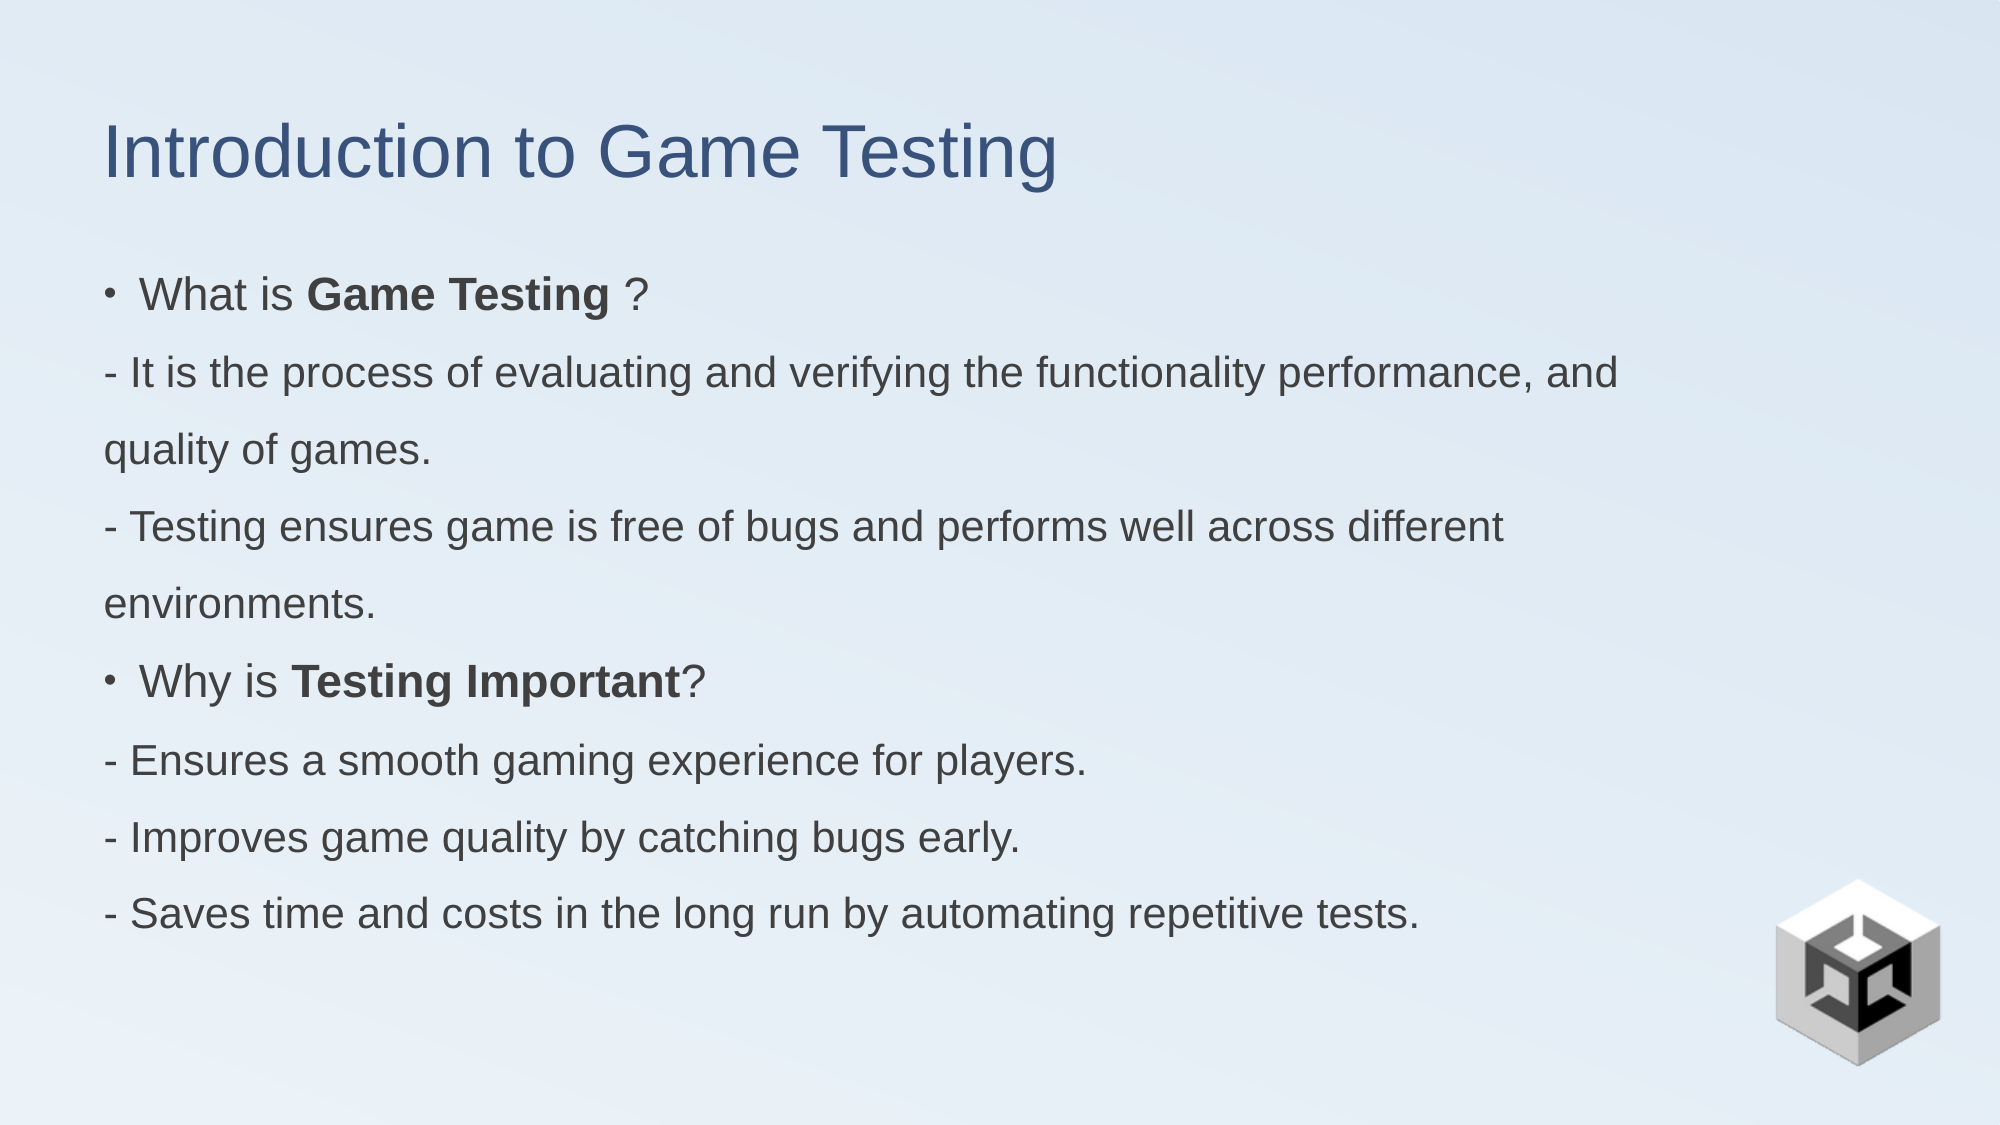

# Introduction to Game Testing
What is Game Testing ?
- It is the process of evaluating and verifying the functionality performance, and
quality of games.
- Testing ensures game is free of bugs and performs well across different
environments.
Why is Testing Important?
- Ensures a smooth gaming experience for players.
- Improves game quality by catching bugs early.
- Saves time and costs in the long run by automating repetitive tests.